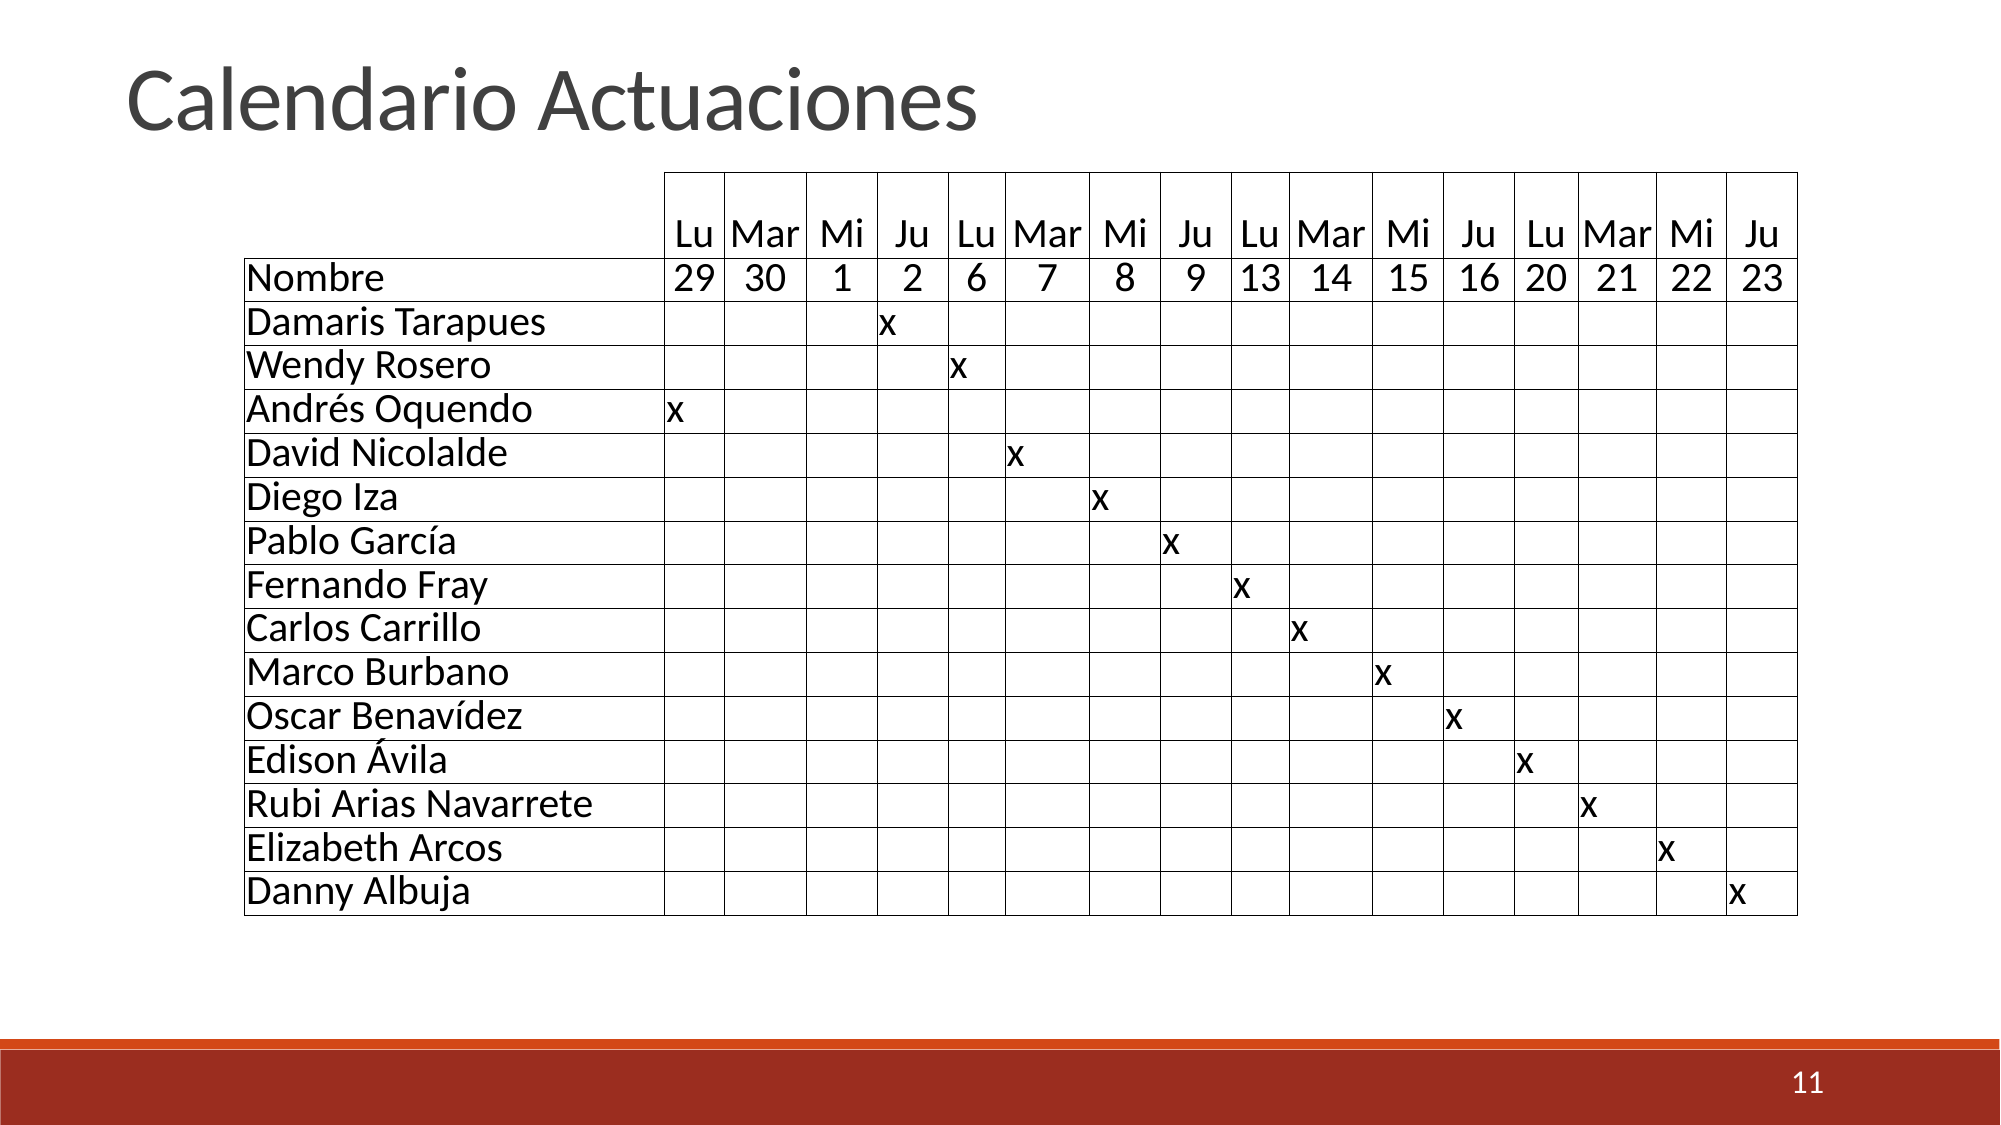

Calendario Actuaciones
|  | Lu | Mar | Mi | Ju | Lu | Mar | Mi | Ju | Lu | Mar | Mi | Ju | Lu | Mar | Mi | Ju |
| --- | --- | --- | --- | --- | --- | --- | --- | --- | --- | --- | --- | --- | --- | --- | --- | --- |
| Nombre | 29 | 30 | 1 | 2 | 6 | 7 | 8 | 9 | 13 | 14 | 15 | 16 | 20 | 21 | 22 | 23 |
| Damaris Tarapues |  |  |  | x |  |  |  |  |  |  |  |  |  |  |  |  |
| Wendy Rosero |  |  |  |  | x |  |  |  |  |  |  |  |  |  |  |  |
| Andrés Oquendo | x |  |  |  |  |  |  |  |  |  |  |  |  |  |  |  |
| David Nicolalde |  |  |  |  |  | x |  |  |  |  |  |  |  |  |  |  |
| Diego Iza |  |  |  |  |  |  | x |  |  |  |  |  |  |  |  |  |
| Pablo García |  |  |  |  |  |  |  | x |  |  |  |  |  |  |  |  |
| Fernando Fray |  |  |  |  |  |  |  |  | x |  |  |  |  |  |  |  |
| Carlos Carrillo |  |  |  |  |  |  |  |  |  | x |  |  |  |  |  |  |
| Marco Burbano |  |  |  |  |  |  |  |  |  |  | x |  |  |  |  |  |
| Oscar Benavídez |  |  |  |  |  |  |  |  |  |  |  | x |  |  |  |  |
| Edison Ávila |  |  |  |  |  |  |  |  |  |  |  |  | x |  |  |  |
| Rubi Arias Navarrete |  |  |  |  |  |  |  |  |  |  |  |  |  | x |  |  |
| Elizabeth Arcos |  |  |  |  |  |  |  |  |  |  |  |  |  |  | x |  |
| Danny Albuja |  |  |  |  |  |  |  |  |  |  |  |  |  |  |  | x |
11